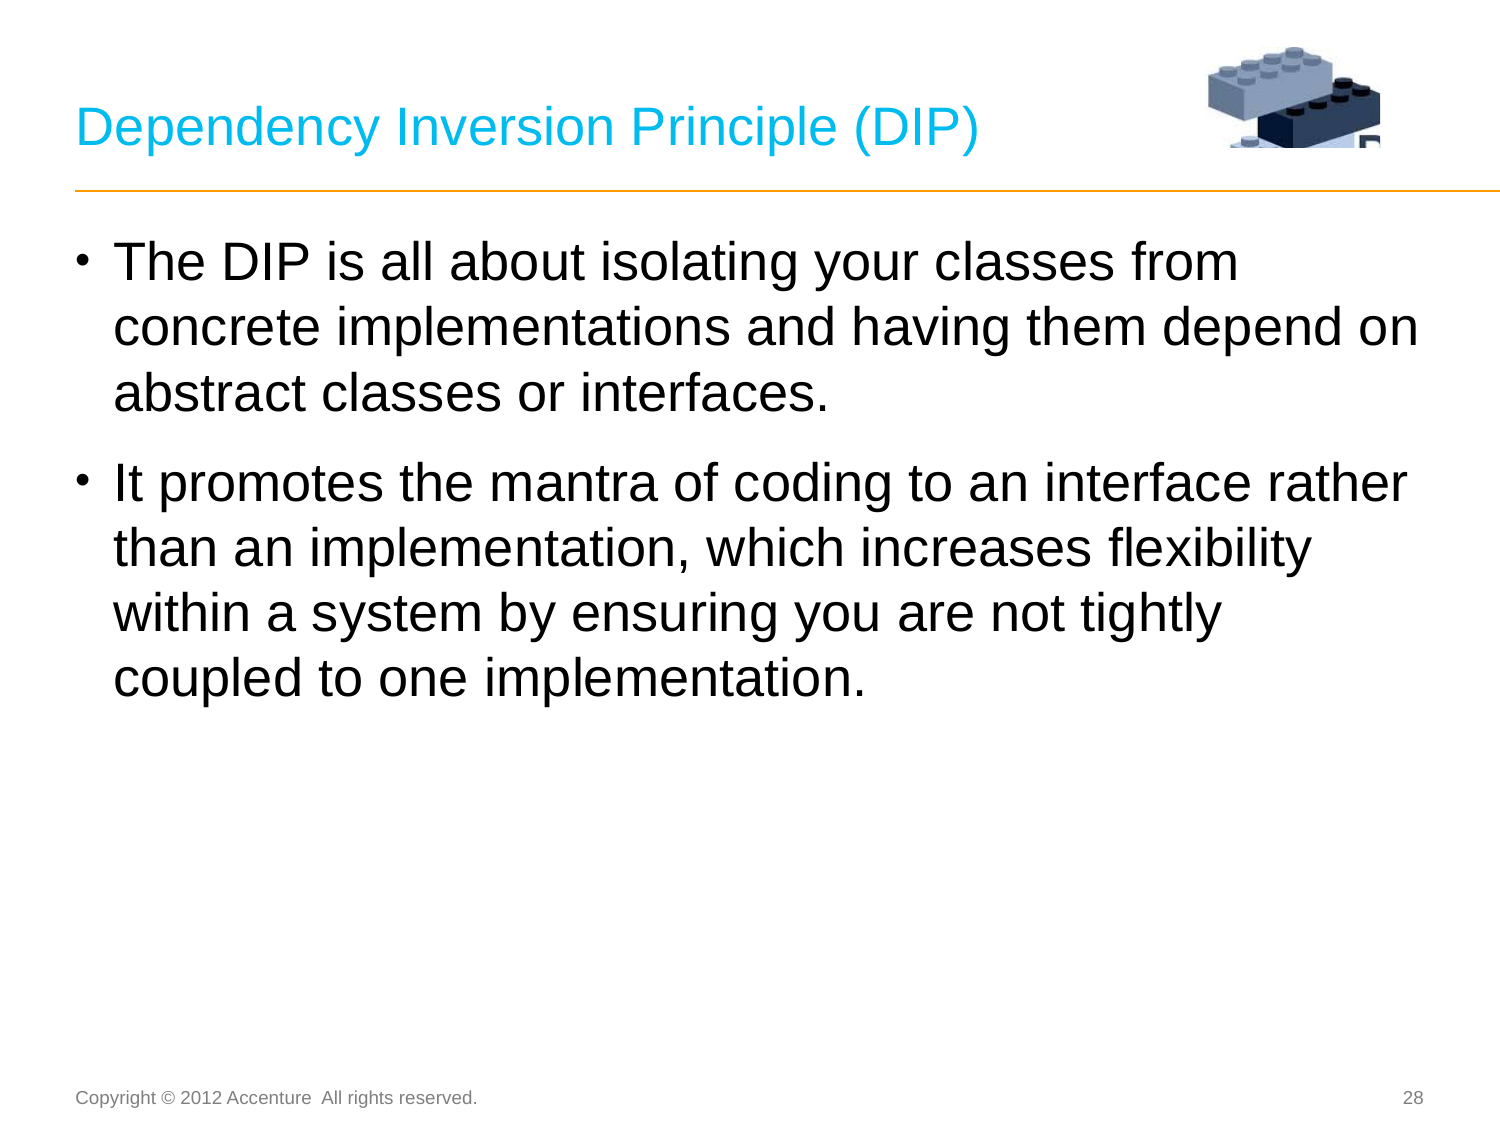

# Dependency Inversion Principle (DIP)
The DIP is all about isolating your classes from concrete implementations and having them depend on abstract classes or interfaces.
It promotes the mantra of coding to an interface rather than an implementation, which increases flexibility within a system by ensuring you are not tightly coupled to one implementation.